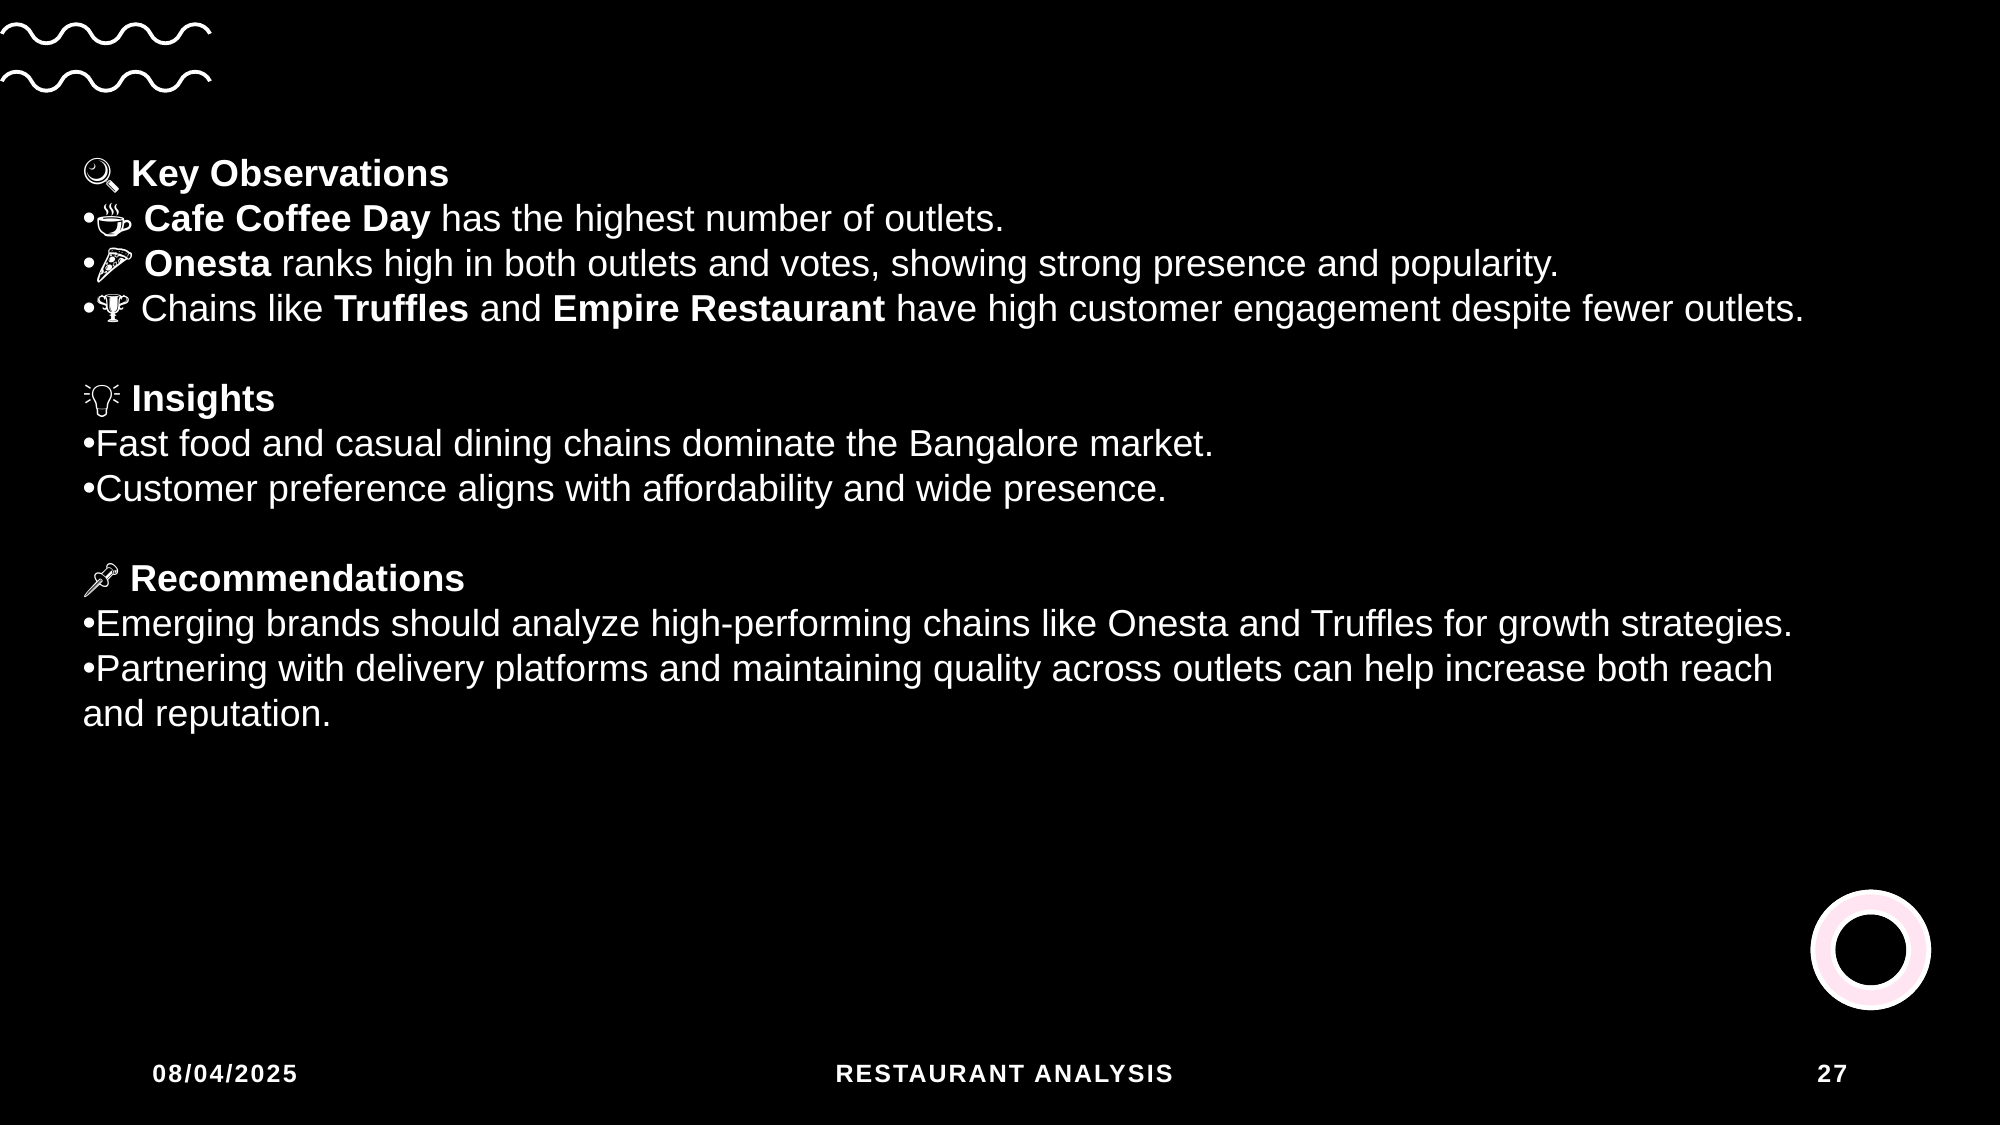

#
🔍 Key Observations
☕ Cafe Coffee Day has the highest number of outlets.
🍕 Onesta ranks high in both outlets and votes, showing strong presence and popularity.
🏆 Chains like Truffles and Empire Restaurant have high customer engagement despite fewer outlets.

💡 Insights
Fast food and casual dining chains dominate the Bangalore market.
Customer preference aligns with affordability and wide presence.

📌 Recommendations
Emerging brands should analyze high-performing chains like Onesta and Truffles for growth strategies.
Partnering with delivery platforms and maintaining quality across outlets can help increase both reach and reputation.

08/04/2025
 Restaurant Analysis
27